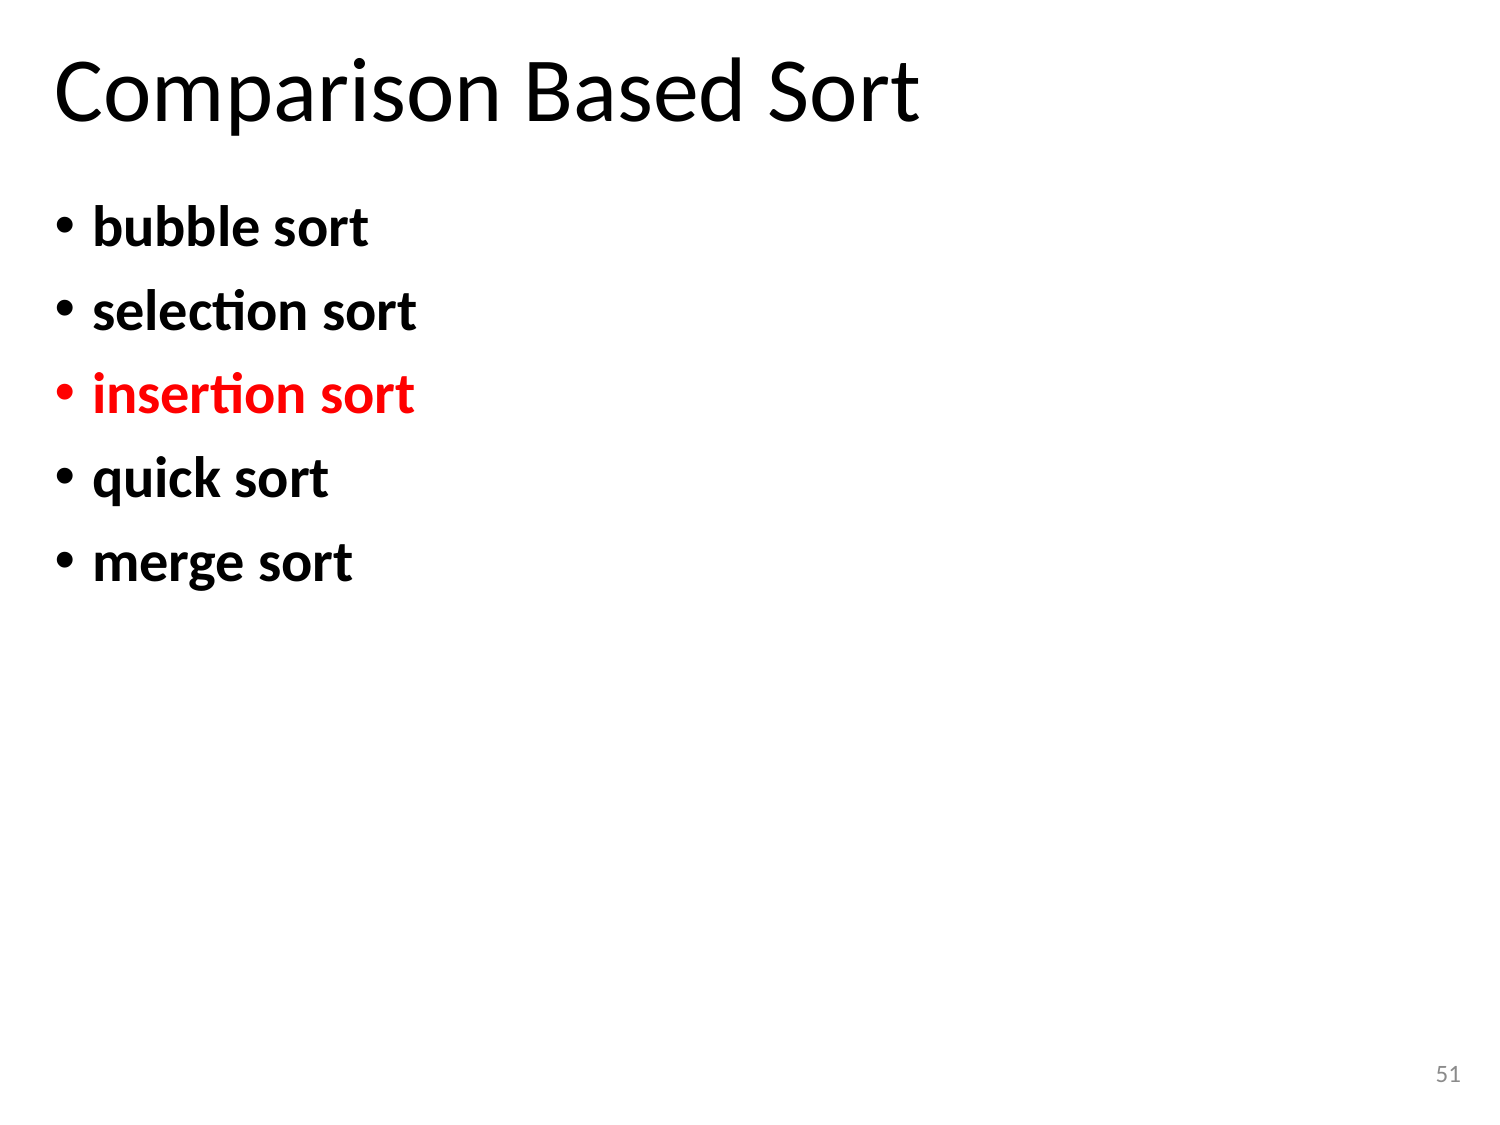

# Comparison Based Sort
bubble sort
selection sort
insertion sort
quick sort
merge sort

51